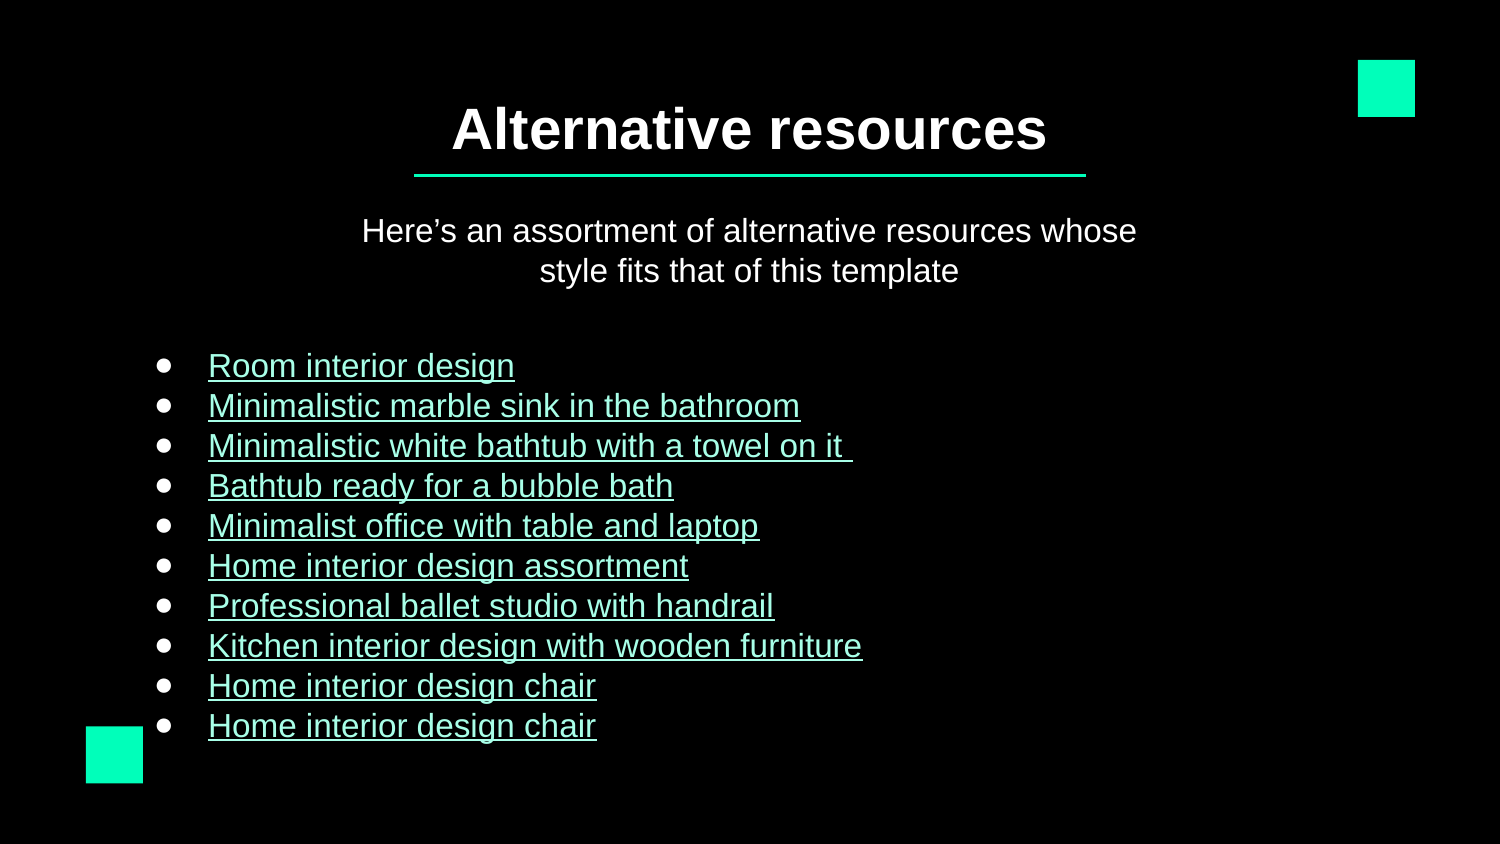

# Alternative resources
Here’s an assortment of alternative resources whose style fits that of this template
Room interior design
Minimalistic marble sink in the bathroom
Minimalistic white bathtub with a towel on it
Bathtub ready for a bubble bath
Minimalist office with table and laptop
Home interior design assortment
Professional ballet studio with handrail
Kitchen interior design with wooden furniture
Home interior design chair
Home interior design chair